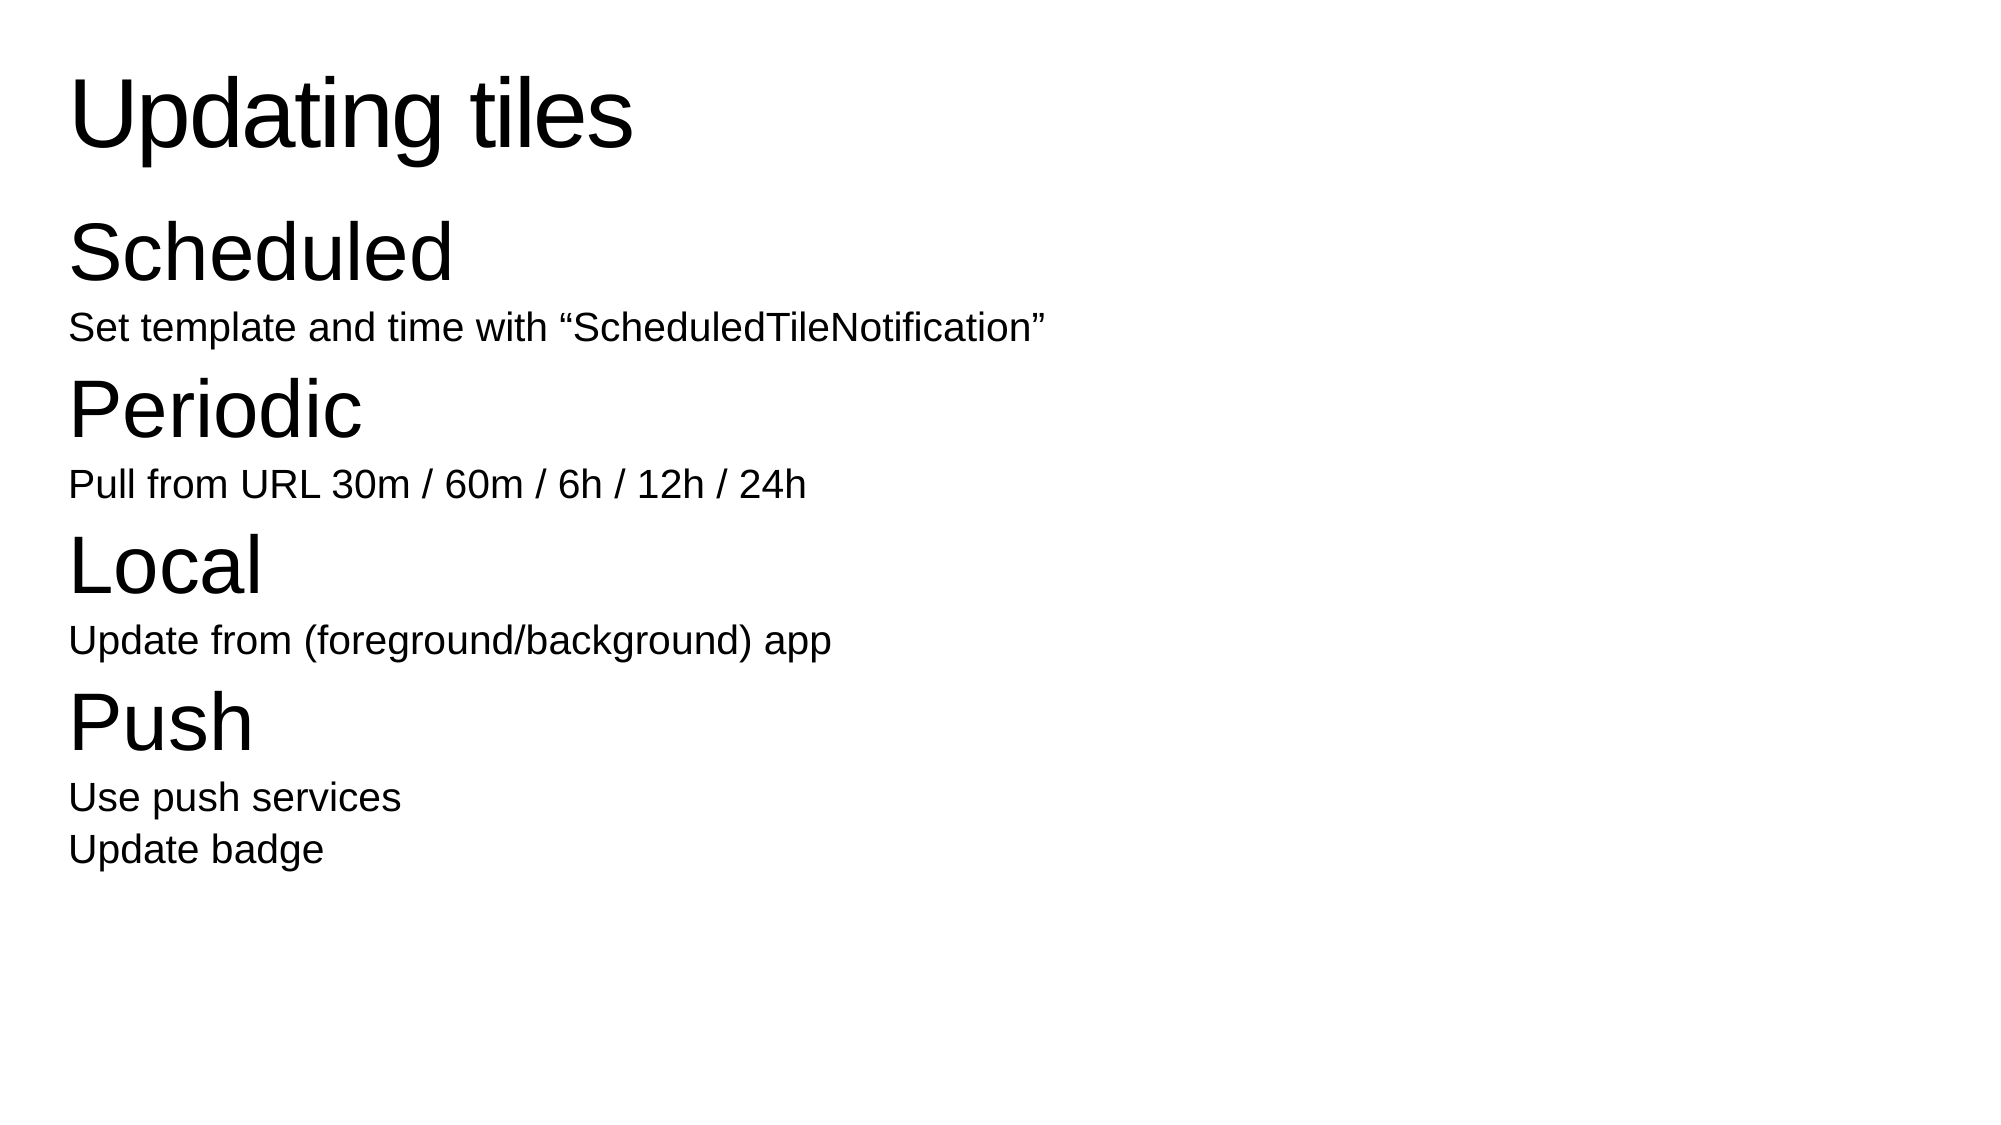

# Updating tiles
Scheduled
Set template and time with “ScheduledTileNotification”
Periodic
Pull from URL 30m / 60m / 6h / 12h / 24h
Local
Update from (foreground/background) app
Push
Use push services
Update badge